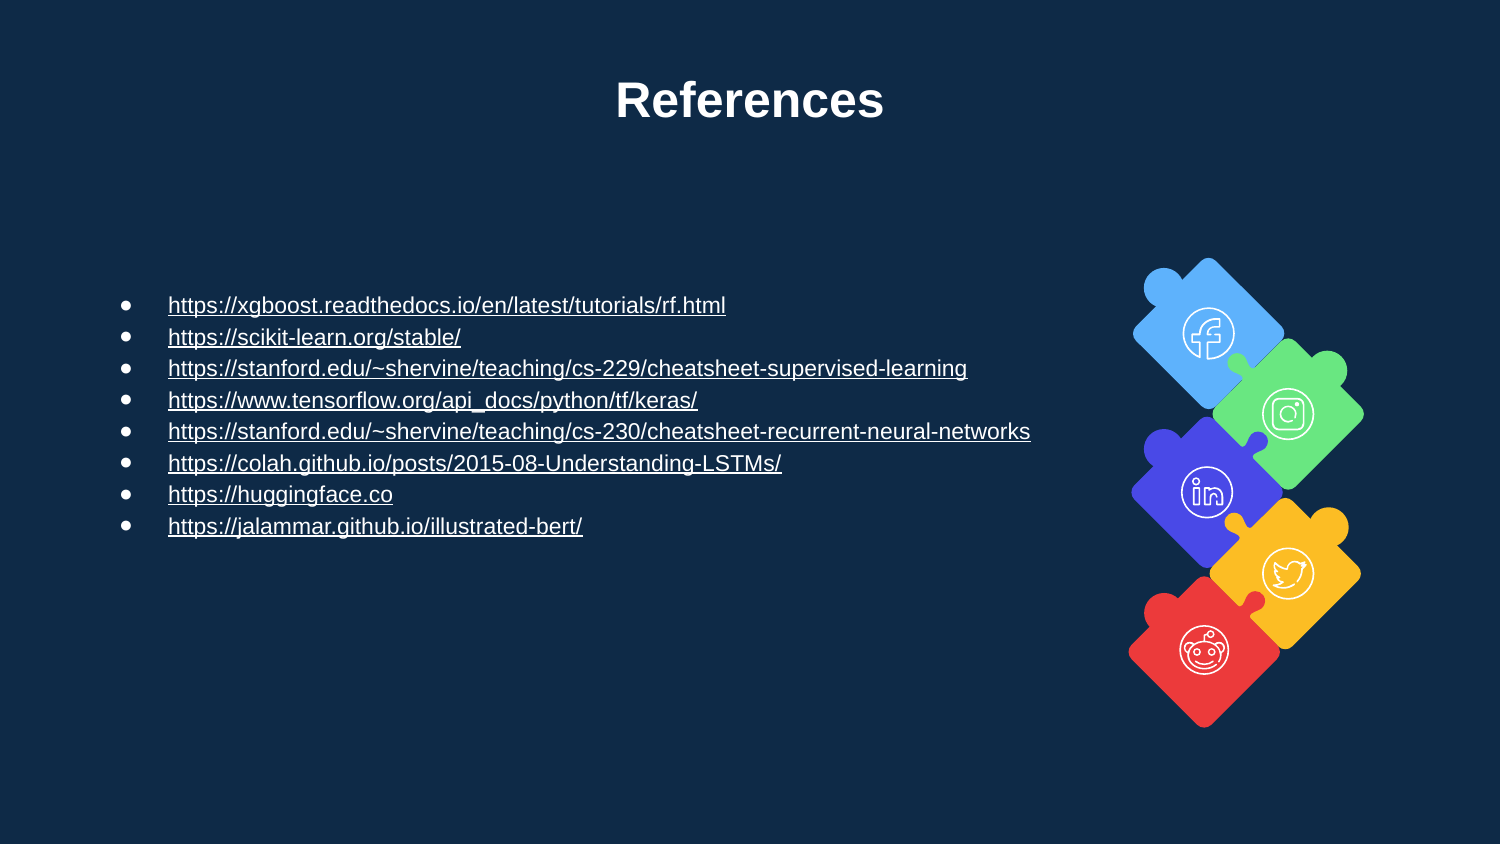

References

https://xgboost.readthedocs.io/en/latest/tutorials/rf.html
https://scikit-learn.org/stable/
https://stanford.edu/~shervine/teaching/cs-229/cheatsheet-supervised-learning
https://www.tensorflow.org/api_docs/python/tf/keras/
https://stanford.edu/~shervine/teaching/cs-230/cheatsheet-recurrent-neural-networks
https://colah.github.io/posts/2015-08-Understanding-LSTMs/
https://huggingface.co
https://jalammar.github.io/illustrated-bert/